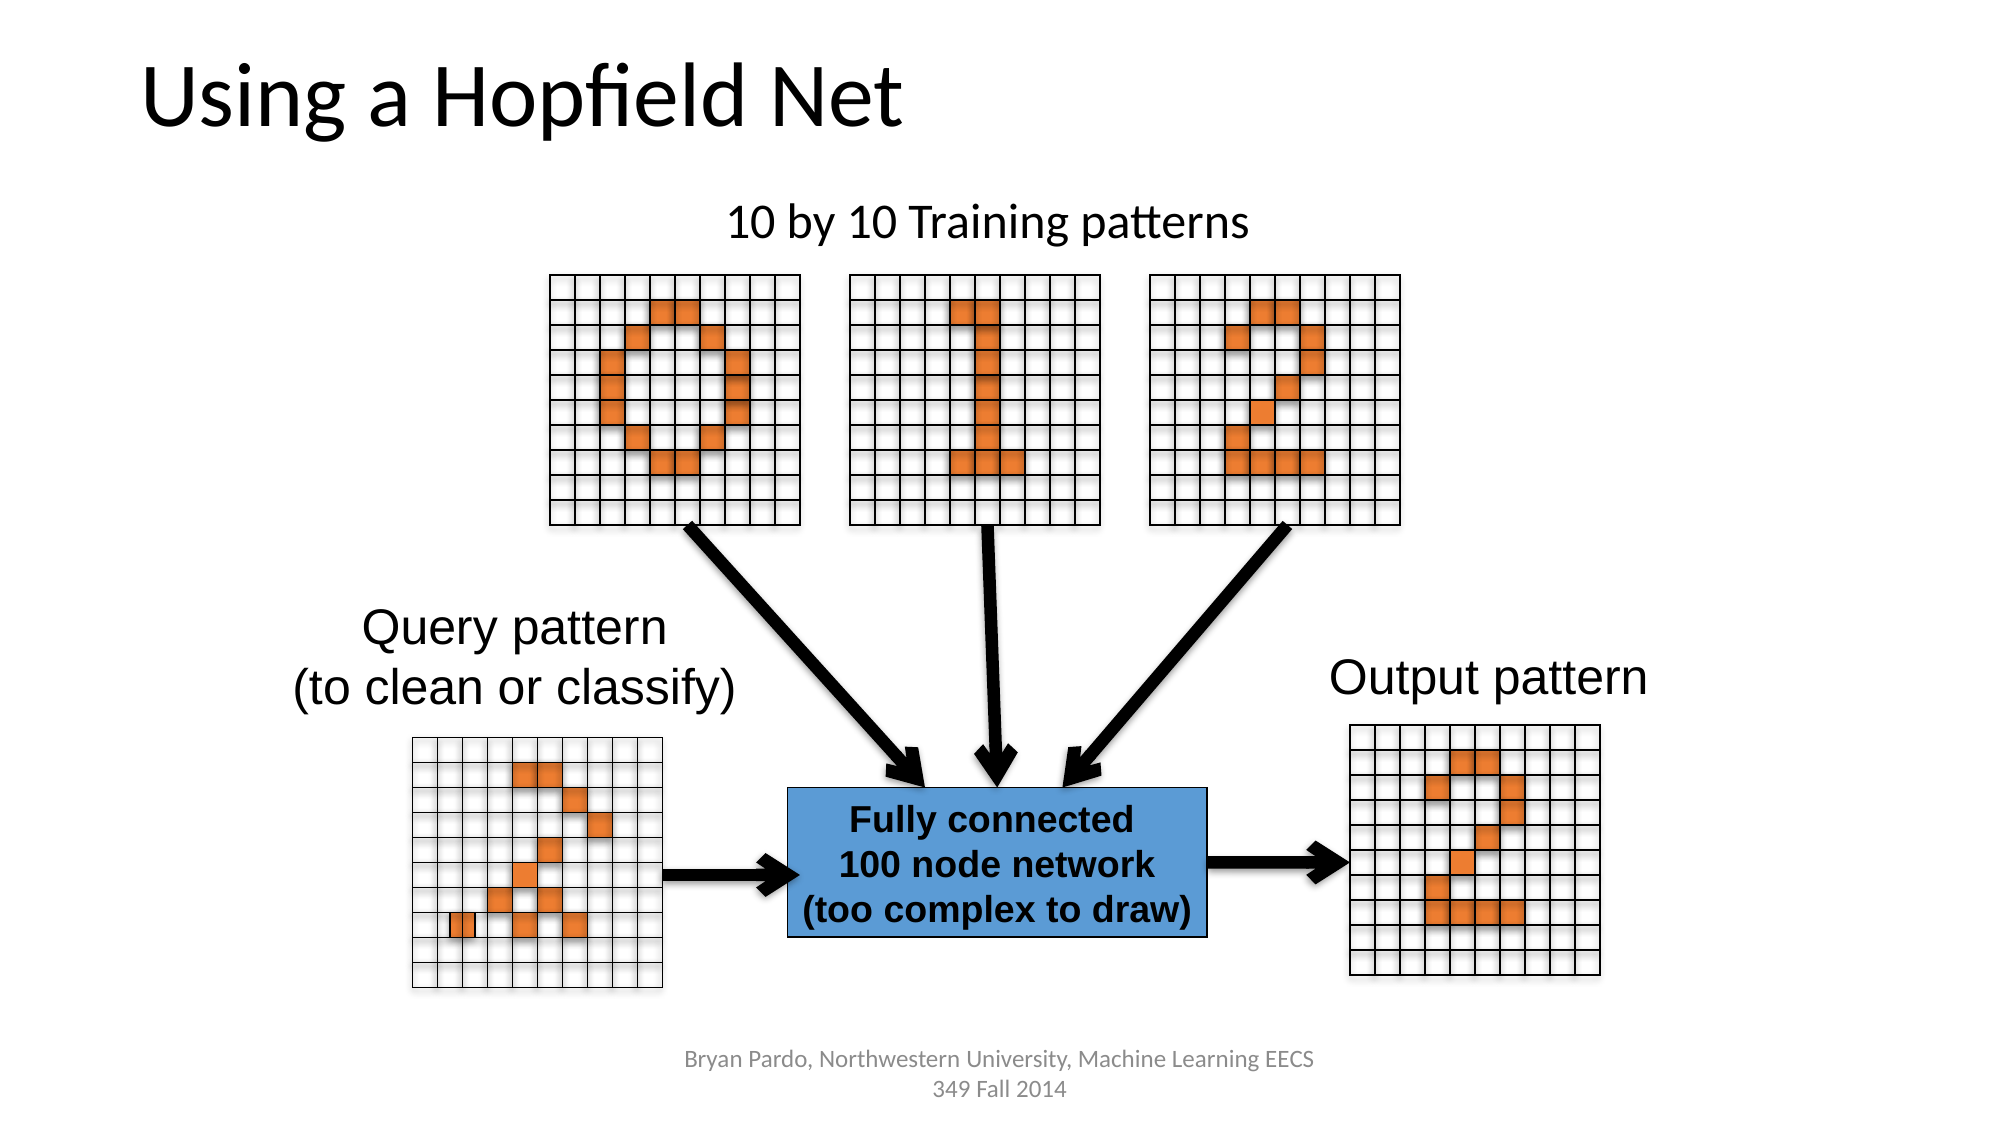

# Using a Hopfield Net
            10 by 10 Training patterns

Query pattern
(to clean or classify)
Output pattern

Fully connected
100 node network
(too complex to draw)
Bryan Pardo, Northwestern University, Machine Learning EECS 349 Fall 2014